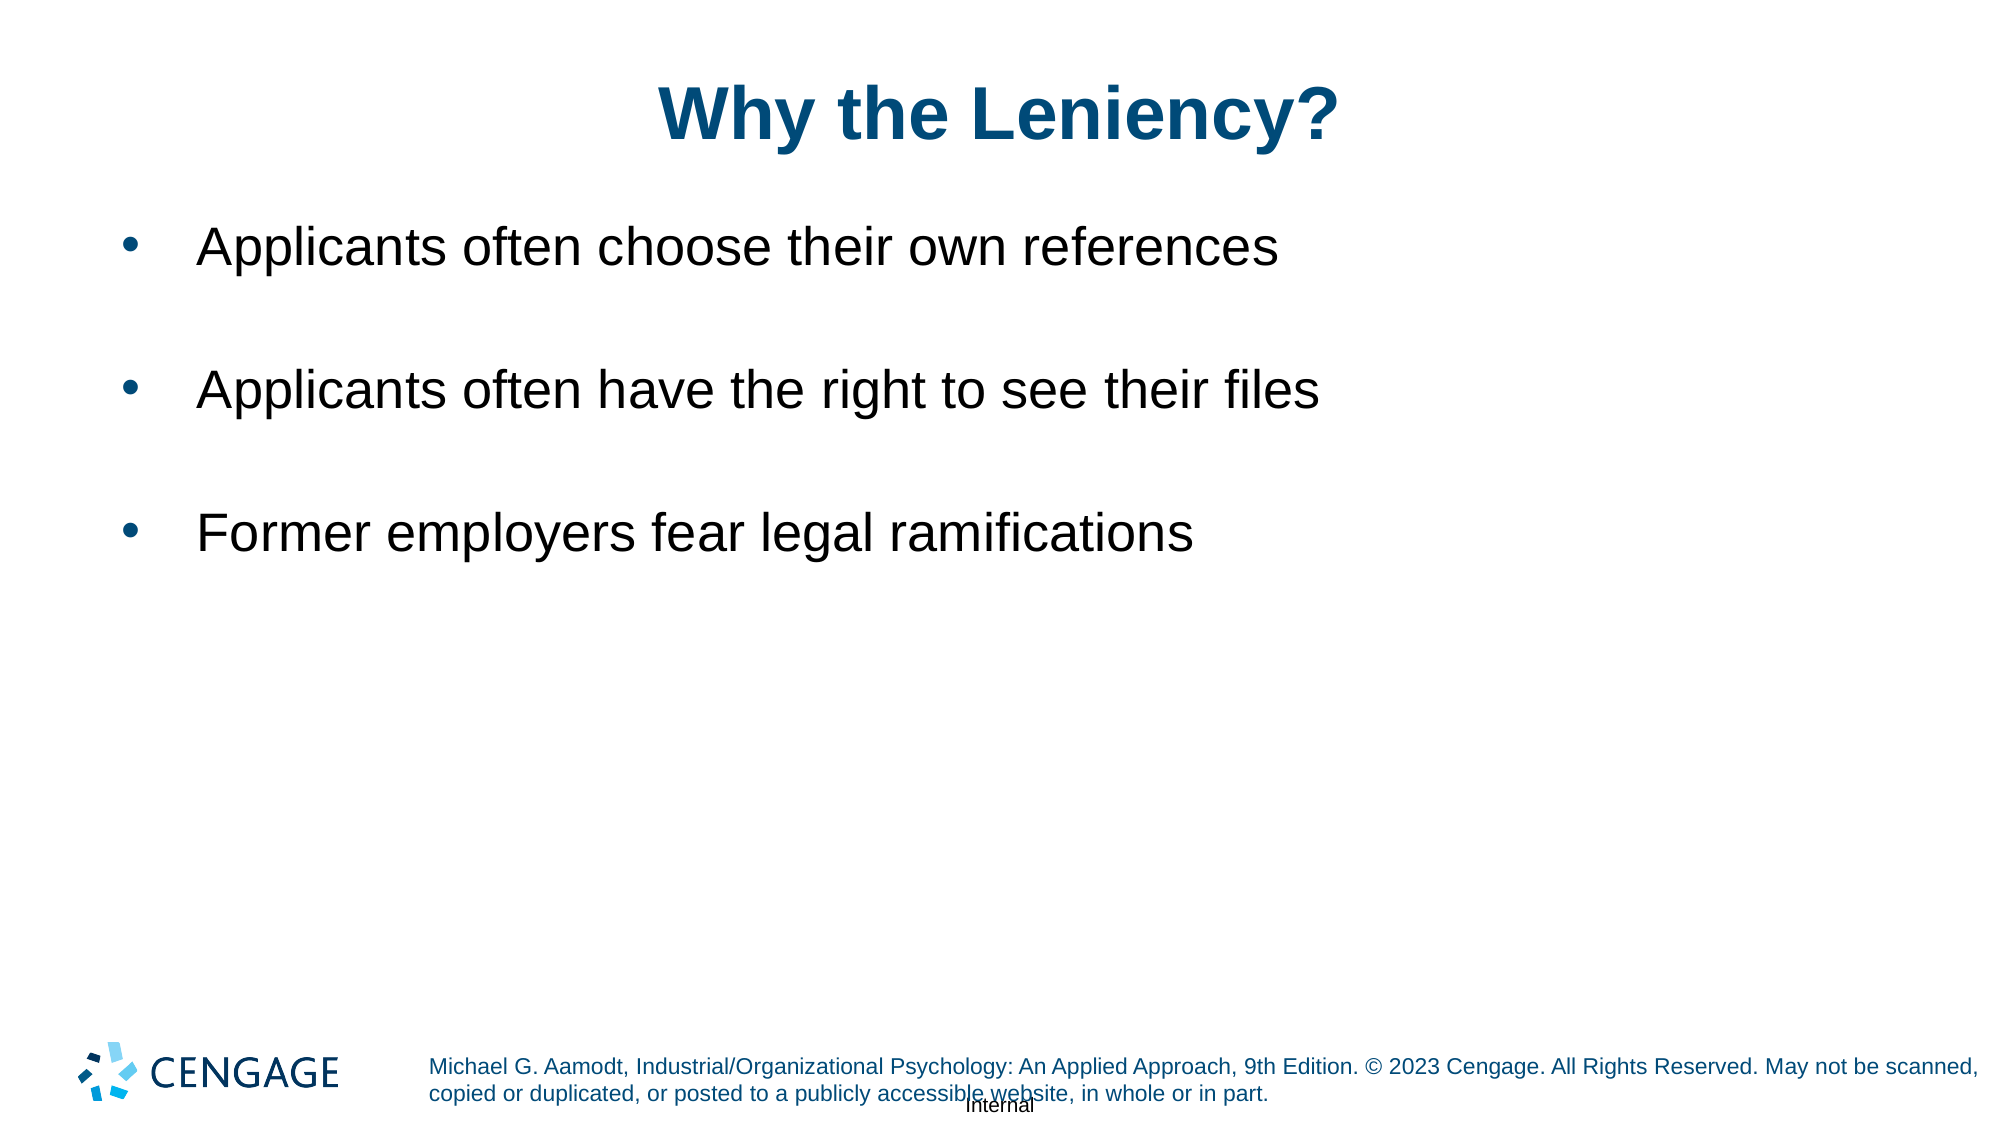

# Why the Leniency?
Applicants often choose their own references
Applicants often have the right to see their files
Former employers fear legal ramifications